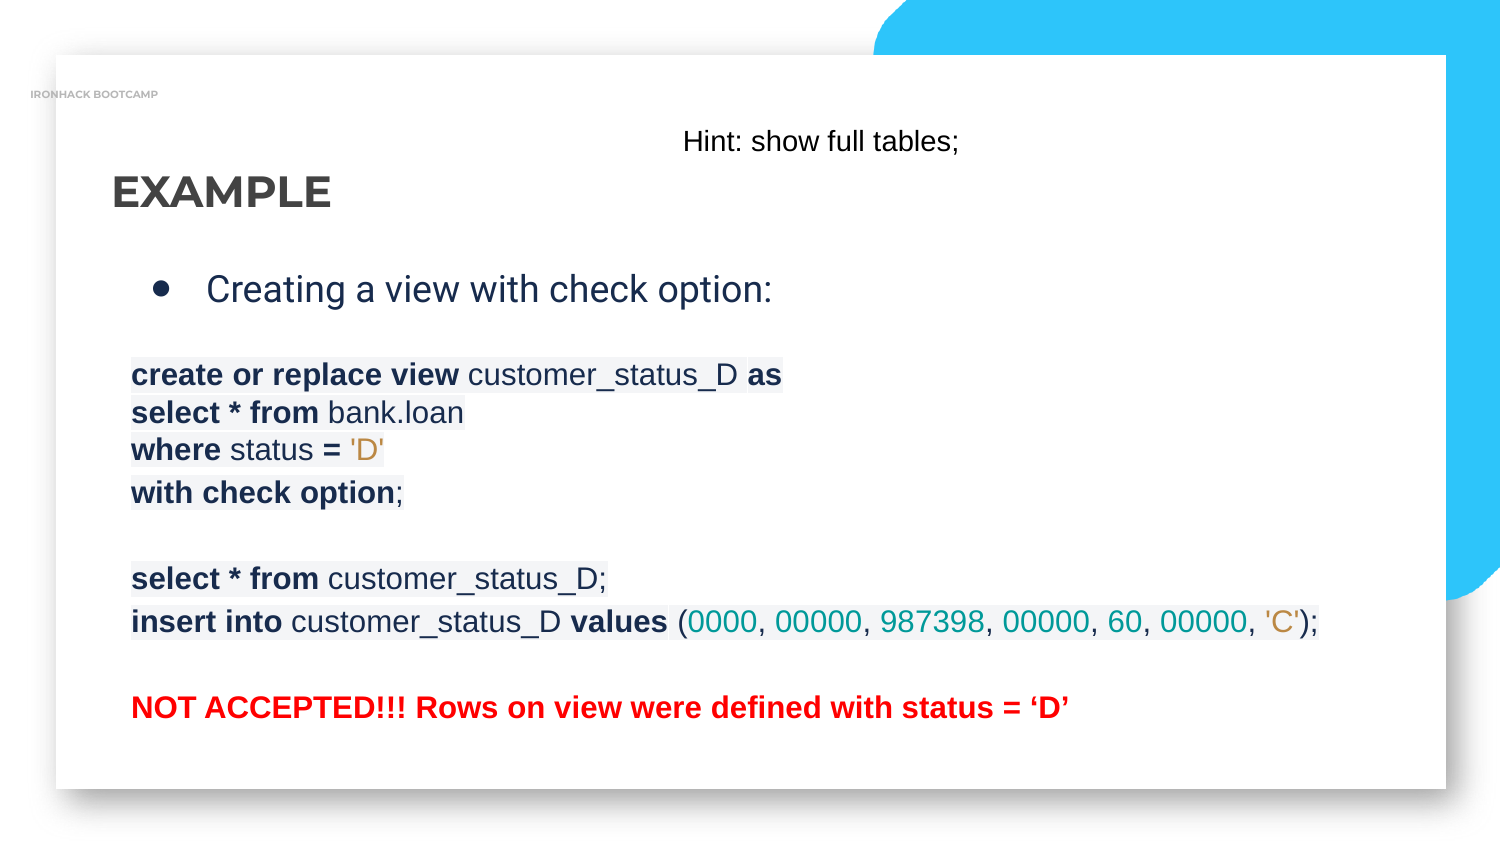

IRONHACK BOOTCAMP
Hint: show full tables;
EXAMPLE
Creating a view with check option:

create or replace view customer_status_D as
select * from bank.loan
where status = 'D'
with check option;

select * from customer_status_D;
insert into customer_status_D values (0000, 00000, 987398, 00000, 60, 00000, 'C');

NOT ACCEPTED!!! Rows on view were defined with status = ‘D’